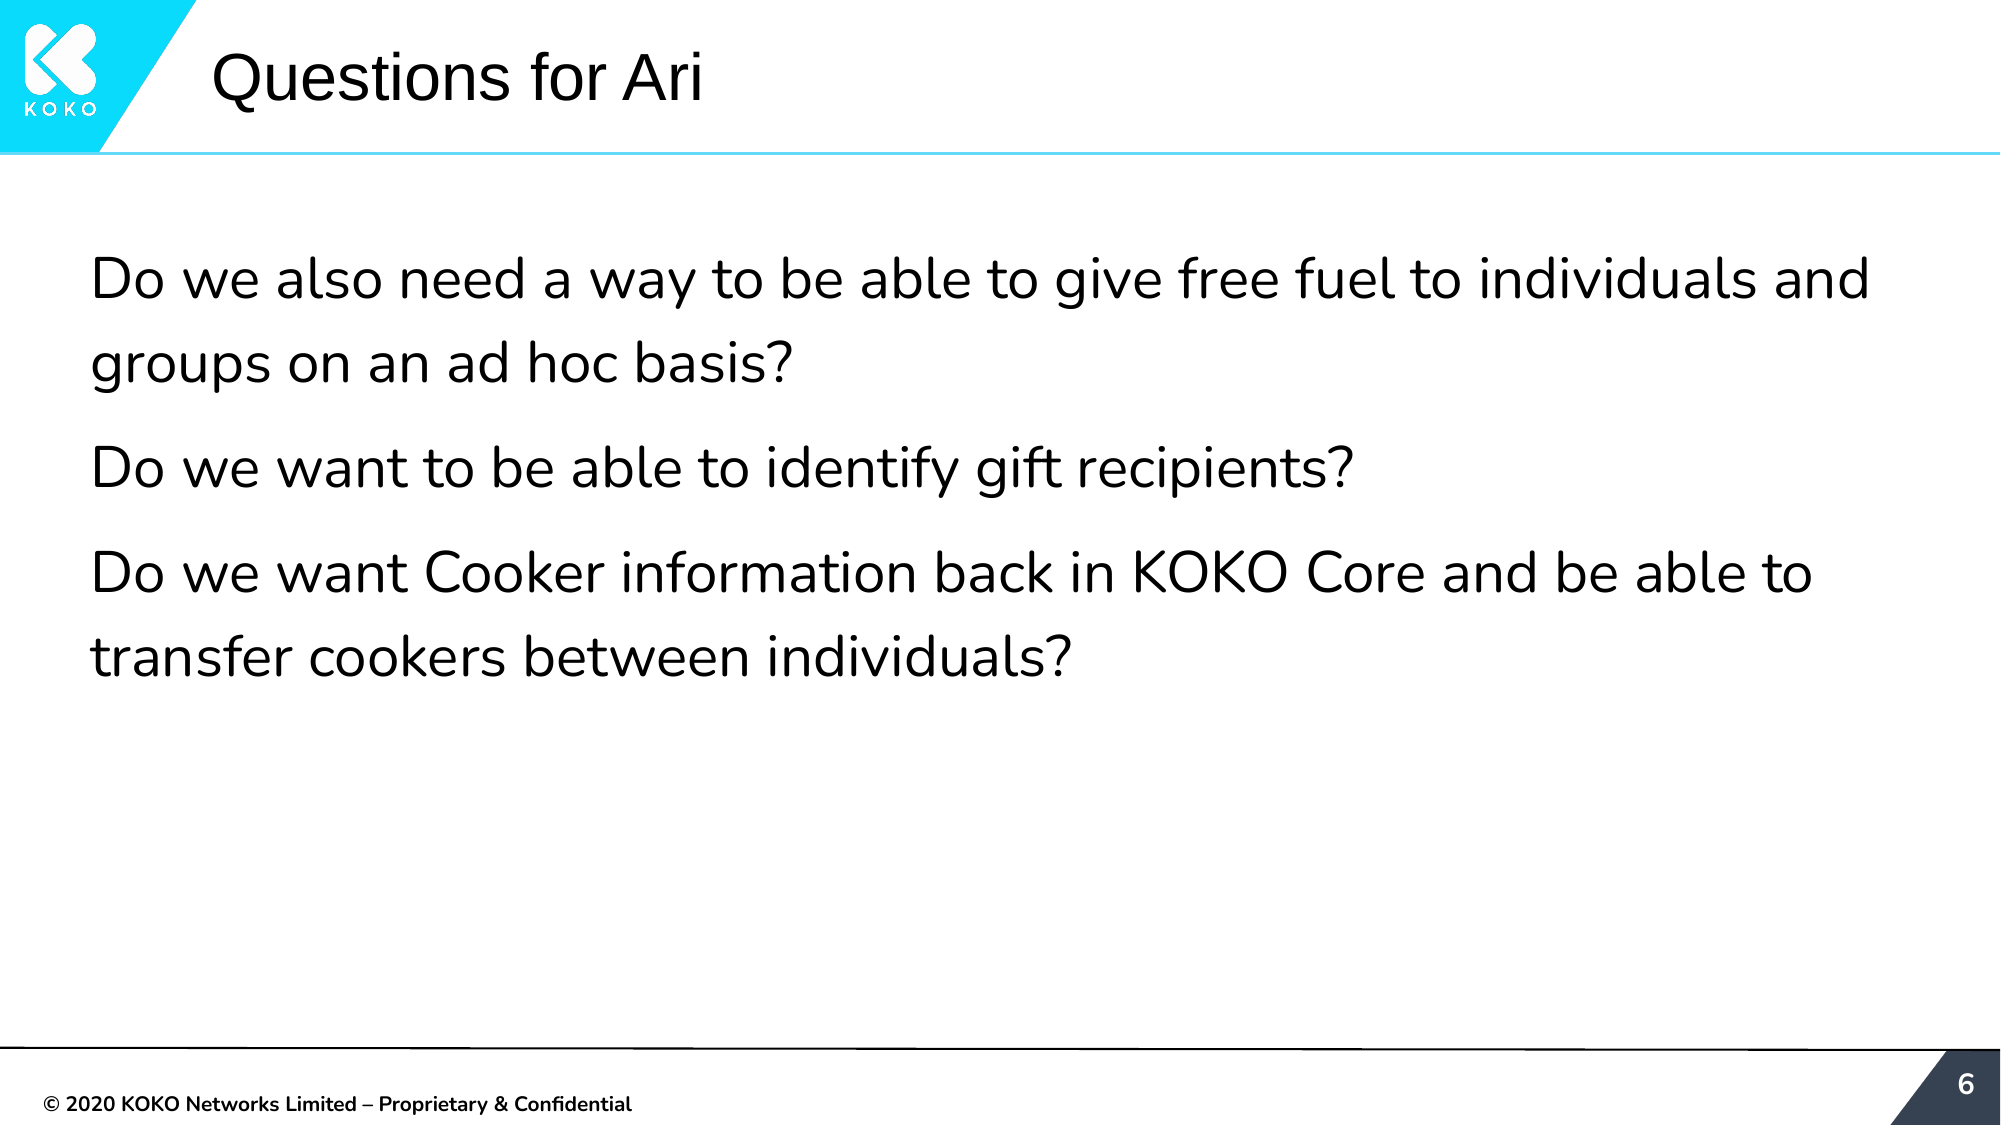

# Questions for Ari
Do we also need a way to be able to give free fuel to individuals and groups on an ad hoc basis?
Do we want to be able to identify gift recipients?
Do we want Cooker information back in KOKO Core and be able to transfer cookers between individuals?

6